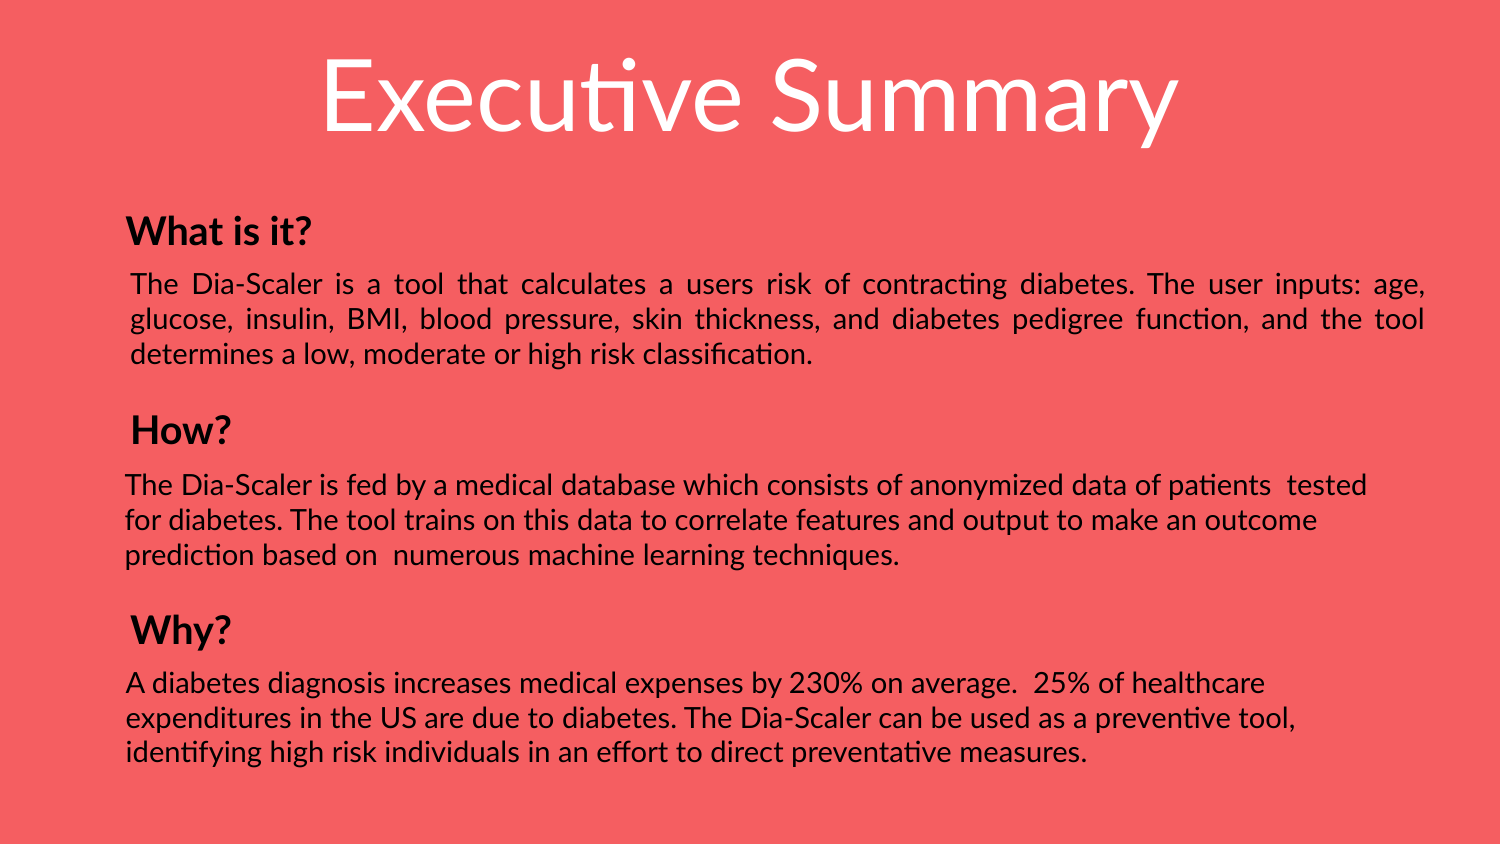

# Executive Summary
What is it?
The Dia-Scaler is a tool that calculates a users risk of contracting diabetes. The user inputs: age, glucose, insulin, BMI, blood pressure, skin thickness, and diabetes pedigree function, and the tool determines a low, moderate or high risk classification.

How?
The Dia-Scaler is fed by a medical database which consists of anonymized data of patients  tested for diabetes. The tool trains on this data to correlate features and output to make an outcome prediction based on  numerous machine learning techniques.
Why?
A diabetes diagnosis increases medical expenses by 230% on average.  25% of healthcare expenditures in the US are due to diabetes. The Dia-Scaler can be used as a preventive tool, identifying high risk individuals in an effort to direct preventative measures.